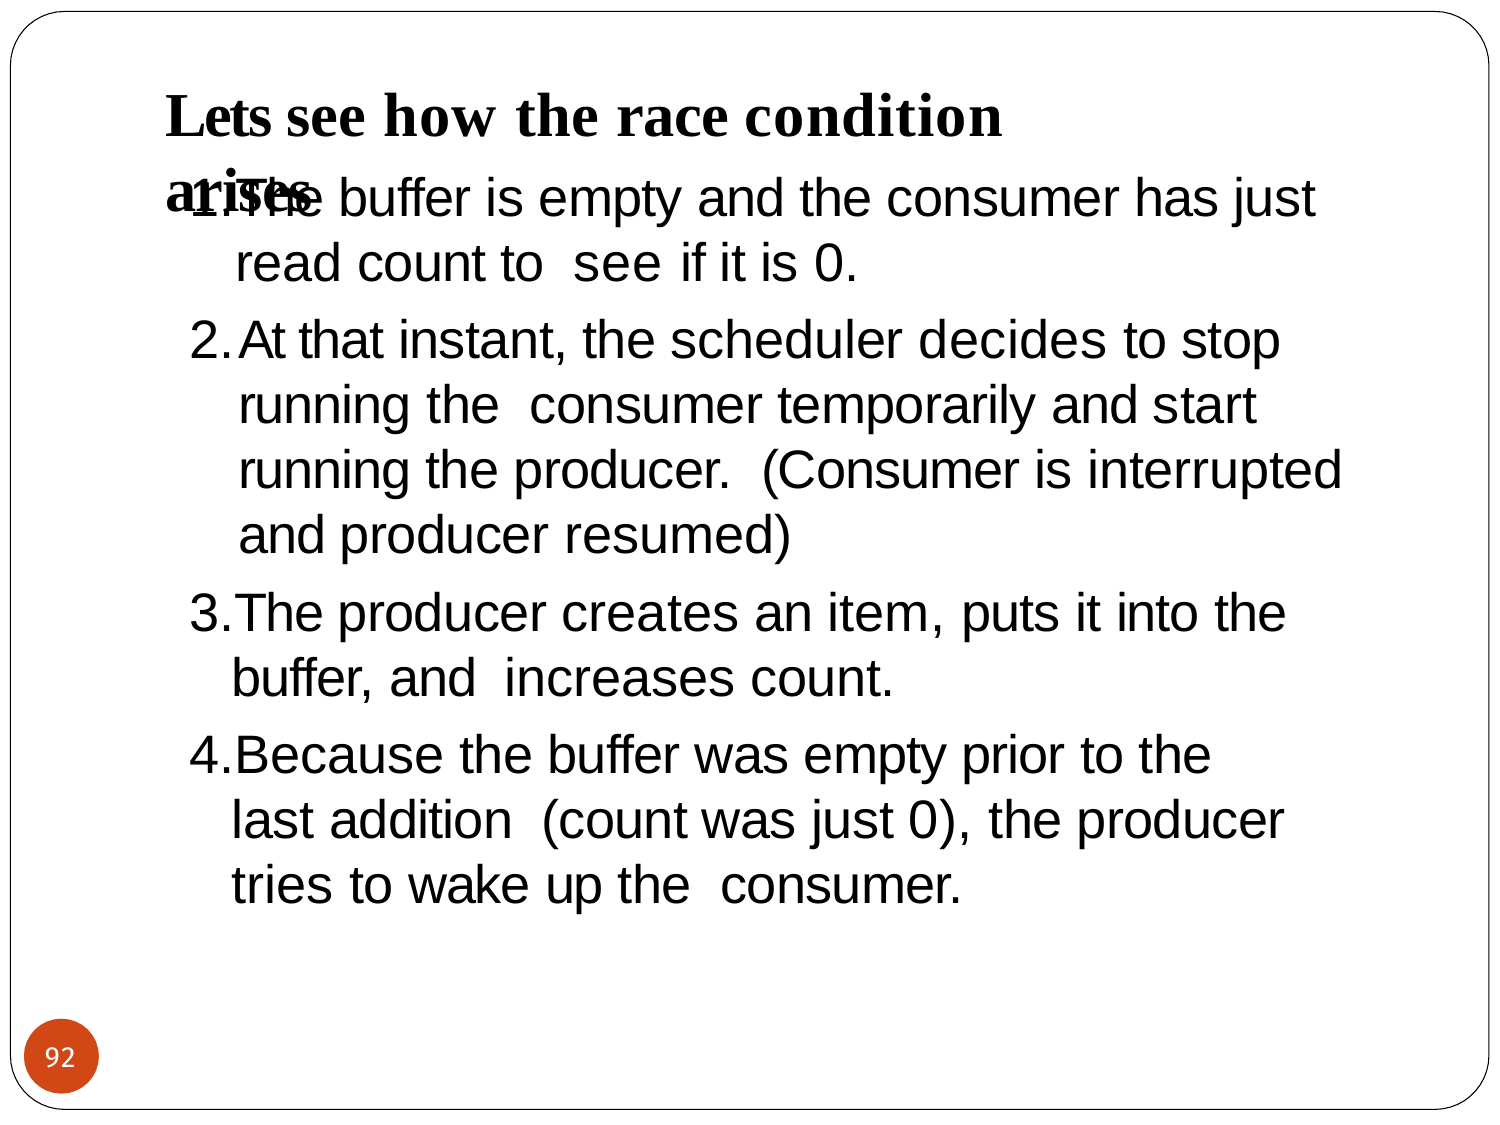

# Lets see how the race condition arises
The buffer is empty and the consumer has just read count to  see if it is 0.
At that instant, the scheduler decides to stop running the  consumer temporarily and start running the producer.  (Consumer is interrupted and producer resumed)
The producer creates an item, puts it into the buffer, and  increases count.
Because the buffer was empty prior to the last addition  (count was just 0), the producer tries to wake up the  consumer.

92